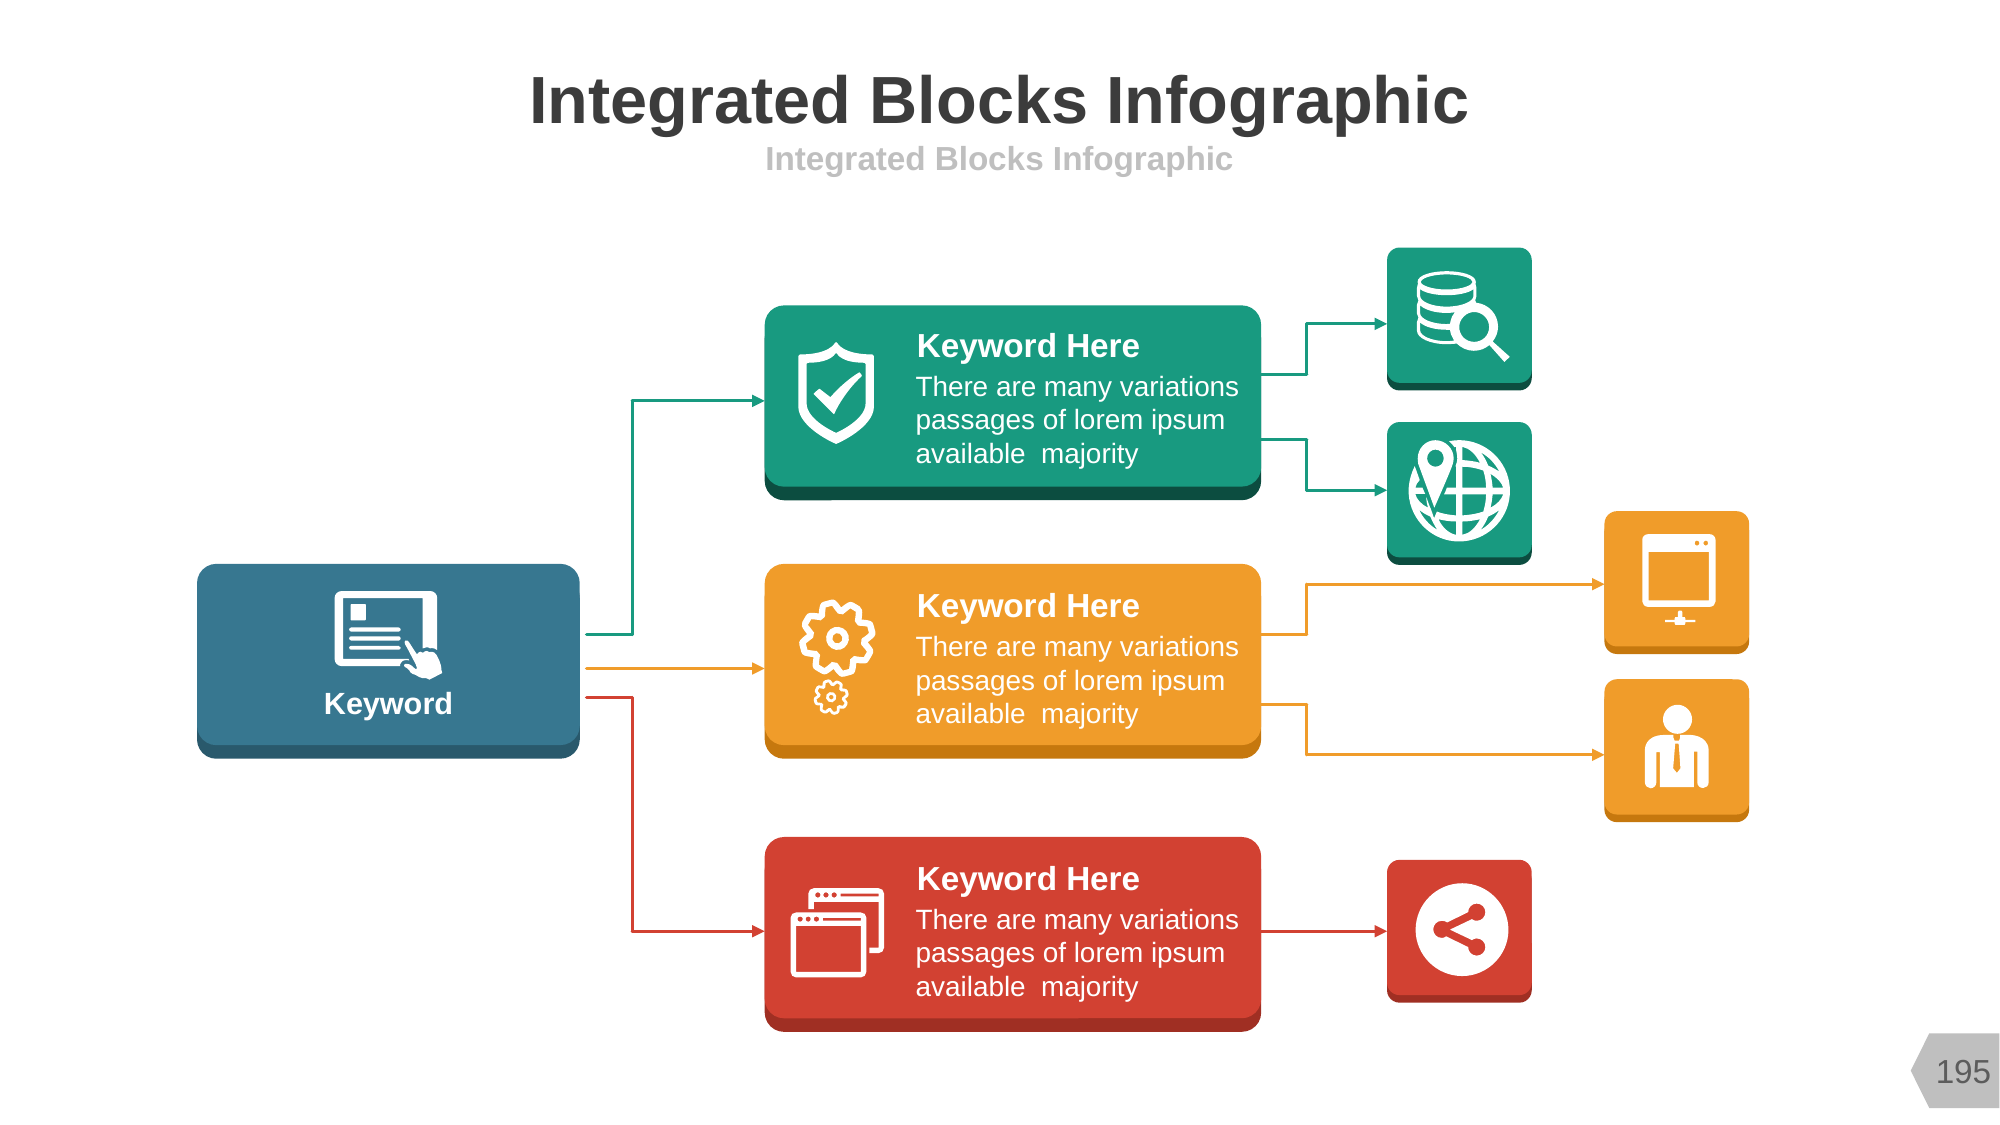

# Integrated Blocks Infographic
Integrated Blocks Infographic

Keyword Here
There are many variations passages of lorem ipsum available  majority

Keyword Here
There are many variations passages of lorem ipsum available  majority

Keyword

Keyword Here
There are many variations passages of lorem ipsum available  majority